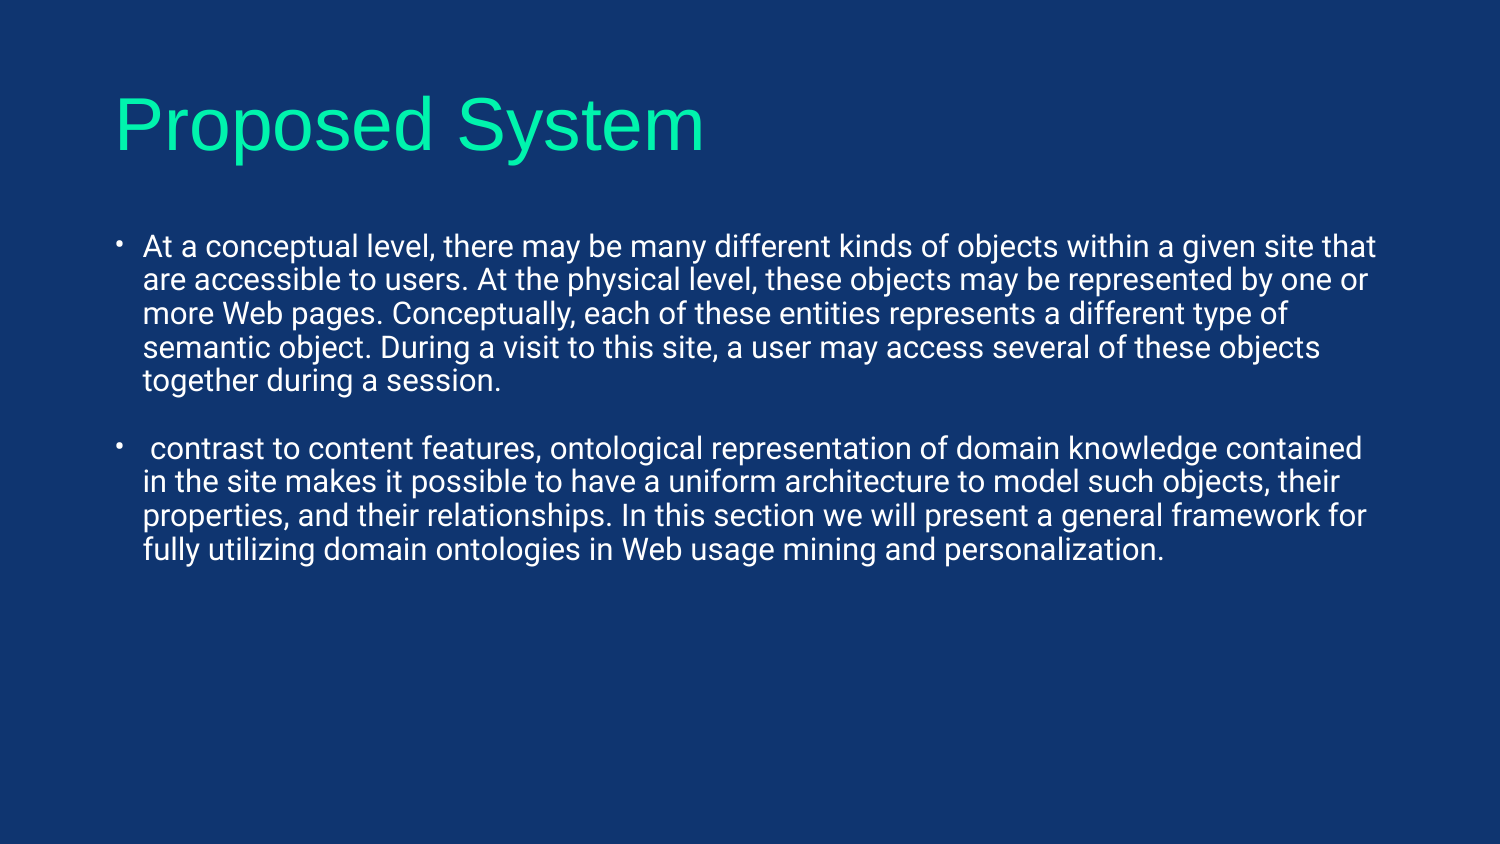

# Proposed System
At a conceptual level, there may be many different kinds of objects within a given site that are accessible to users. At the physical level, these objects may be represented by one or more Web pages. Conceptually, each of these entities represents a different type of semantic object. During a visit to this site, a user may access several of these objects together during a session.

 contrast to content features, ontological representation of domain knowledge contained in the site makes it possible to have a uniform architecture to model such objects, their properties, and their relationships. In this section we will present a general framework for fully utilizing domain ontologies in Web usage mining and personalization.